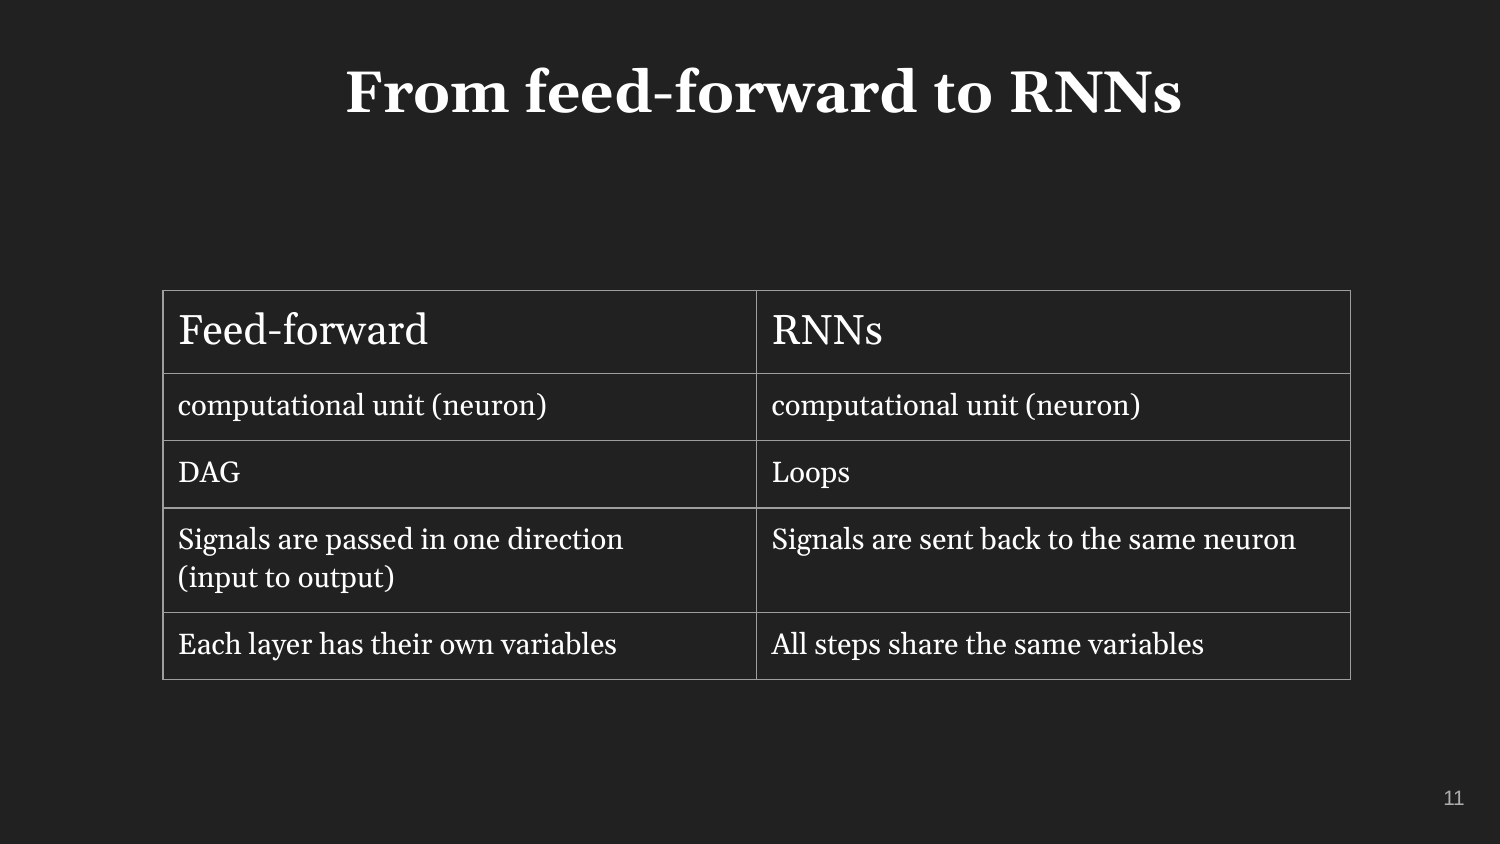

# From feed-forward to RNNs

| Feed-forward | RNNs |
| --- | --- |
| computational unit (neuron) | computational unit (neuron) |
| DAG | Loops |
| Signals are passed in one direction (input to output) | Signals are sent back to the same neuron |
| Each layer has their own variables | All steps share the same variables |
11